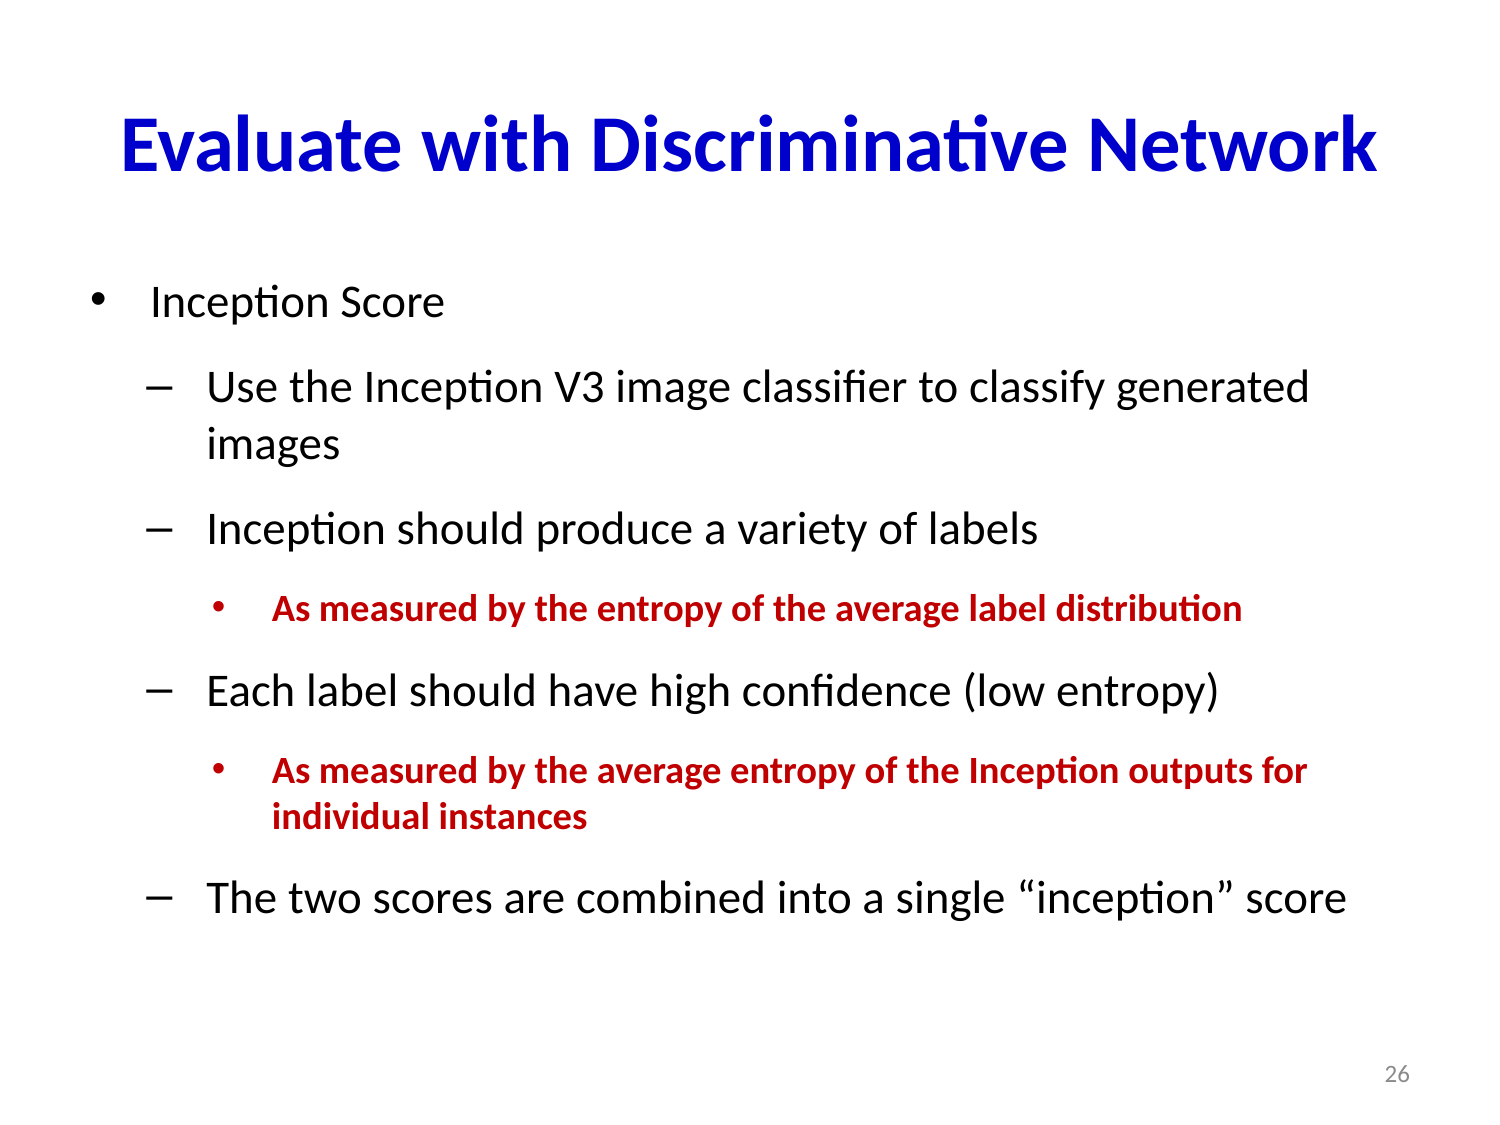

# Evaluate with Discriminative Network
Inception Score
Use the Inception V3 image classifier to classify generated images
Inception should produce a variety of labels
As measured by the entropy of the average label distribution
Each label should have high confidence (low entropy)
As measured by the average entropy of the Inception outputs for individual instances
The two scores are combined into a single “inception” score
26